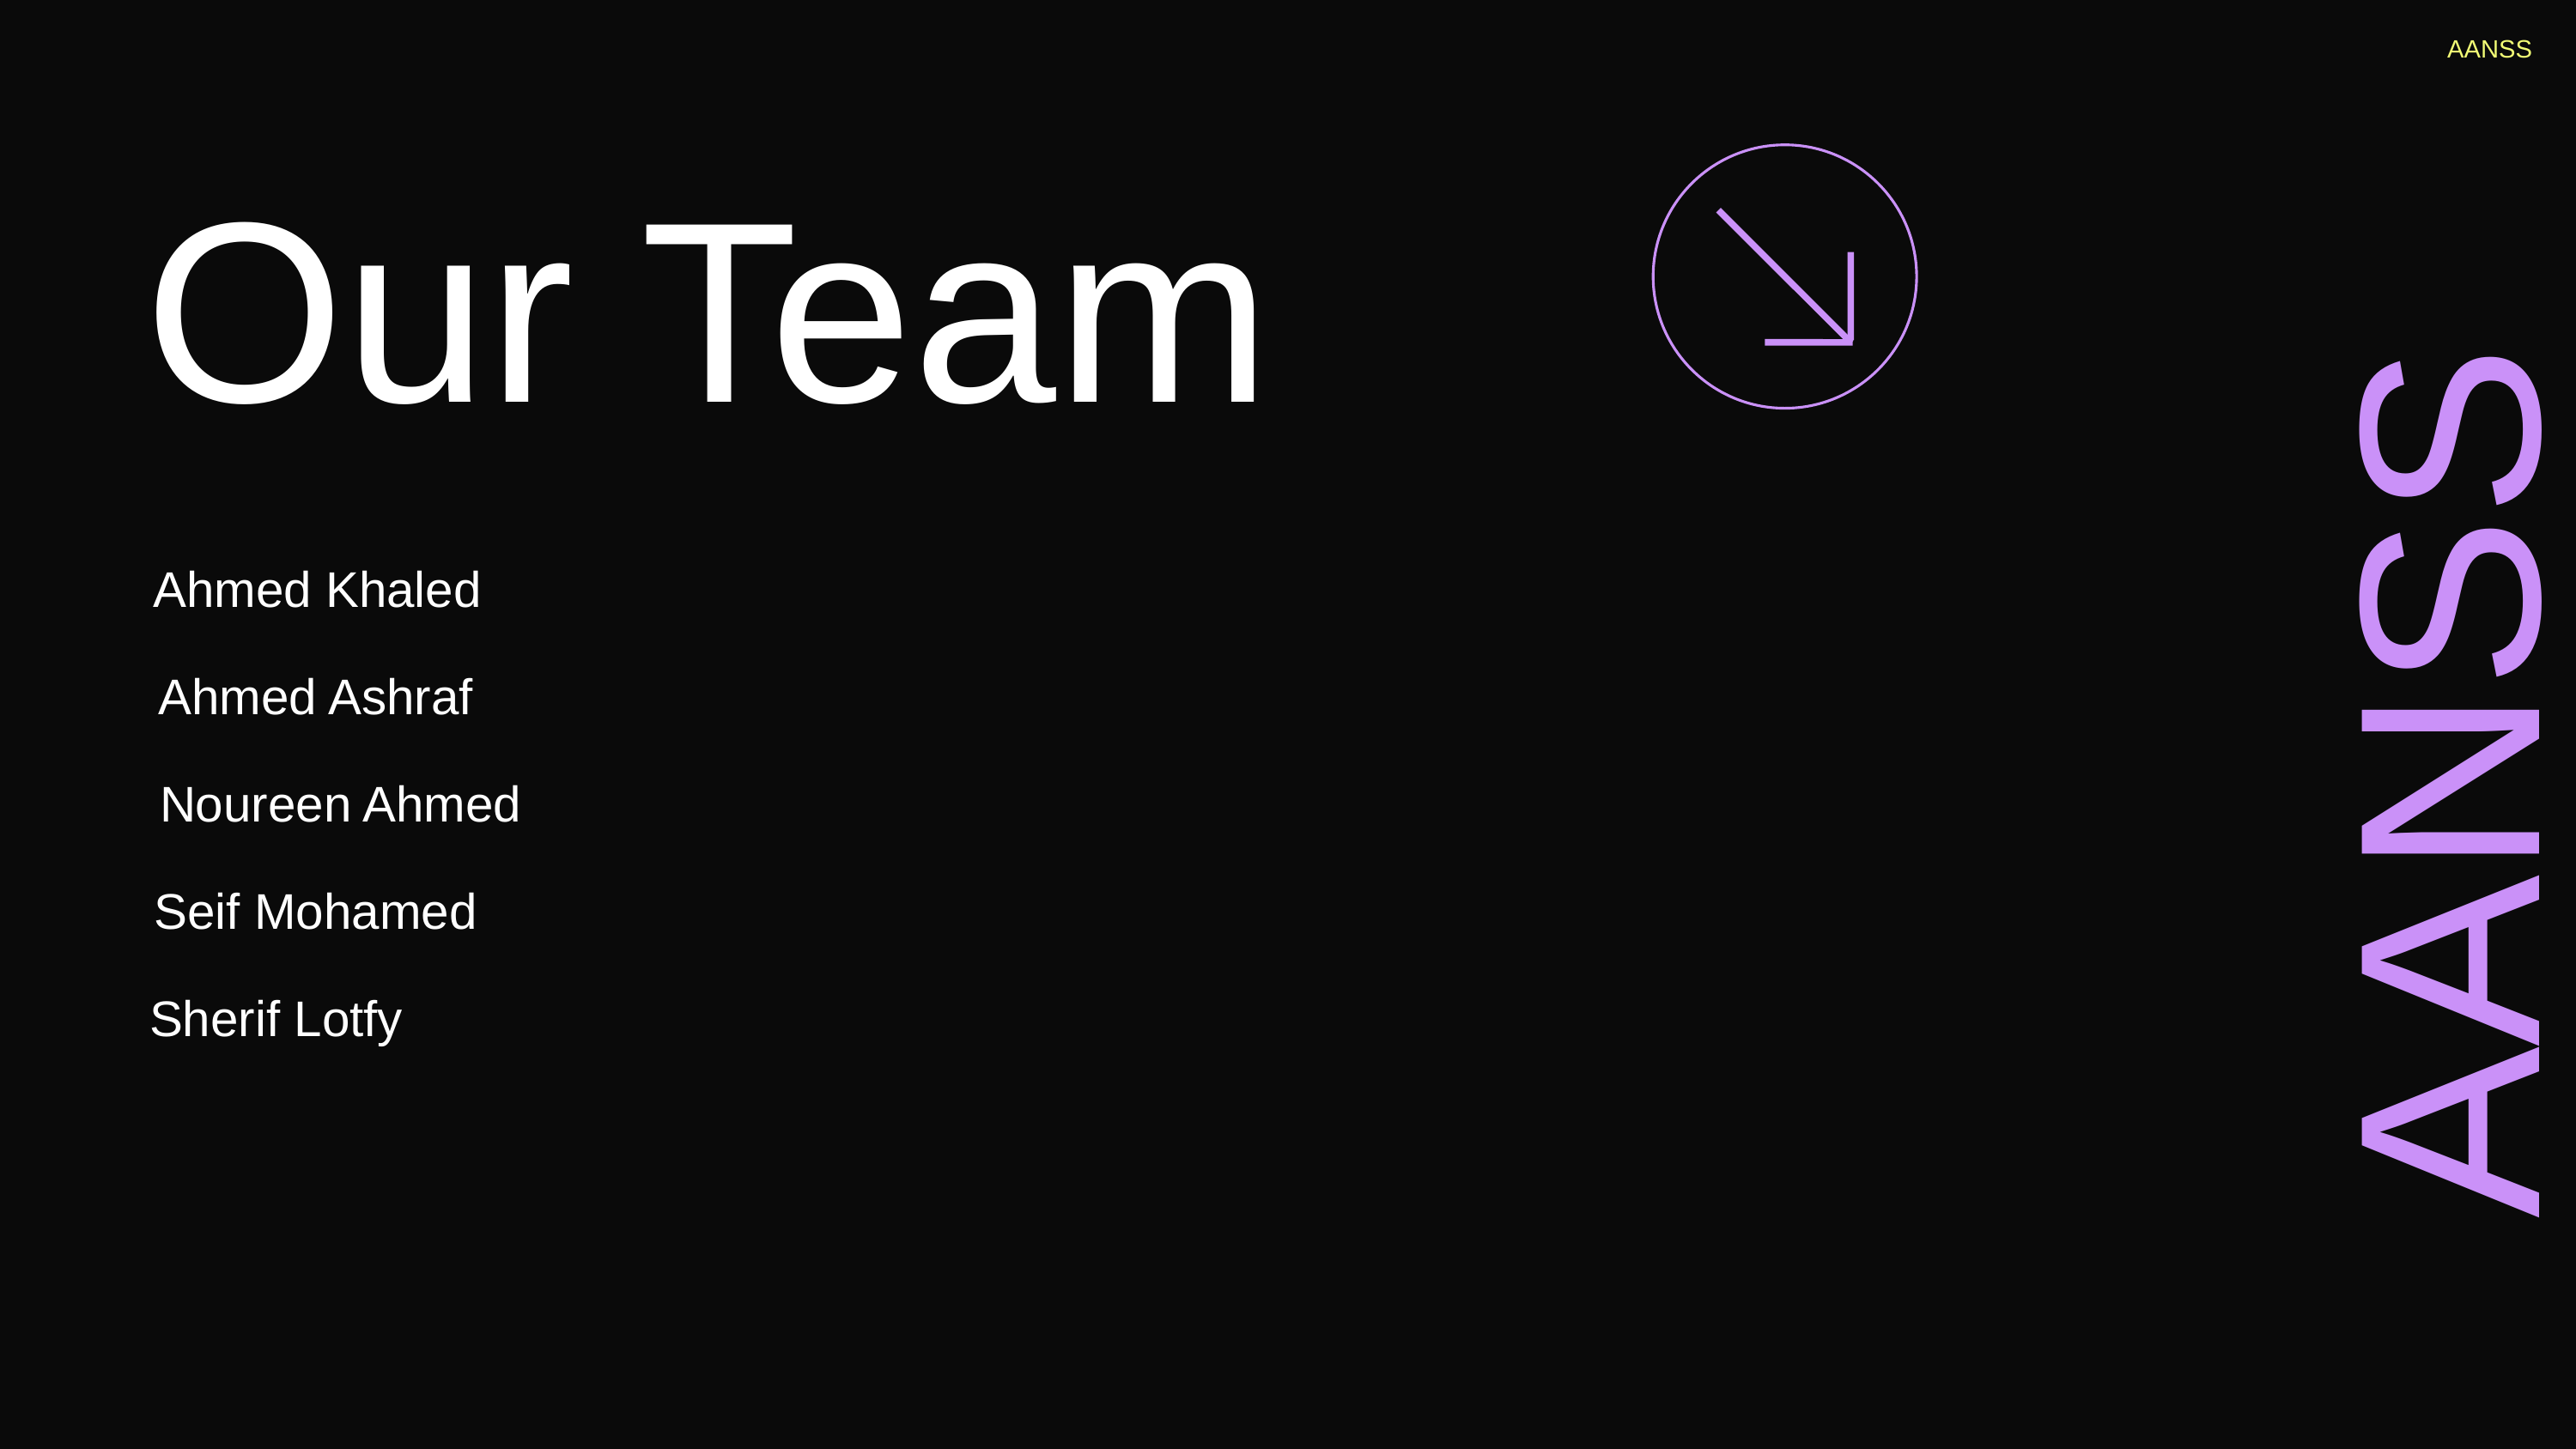

AANSS
Our Team

AANSS
Ahmed Khaled
Ahmed Ashraf
Noureen Ahmed
Seif Mohamed
Sherif Lotfy